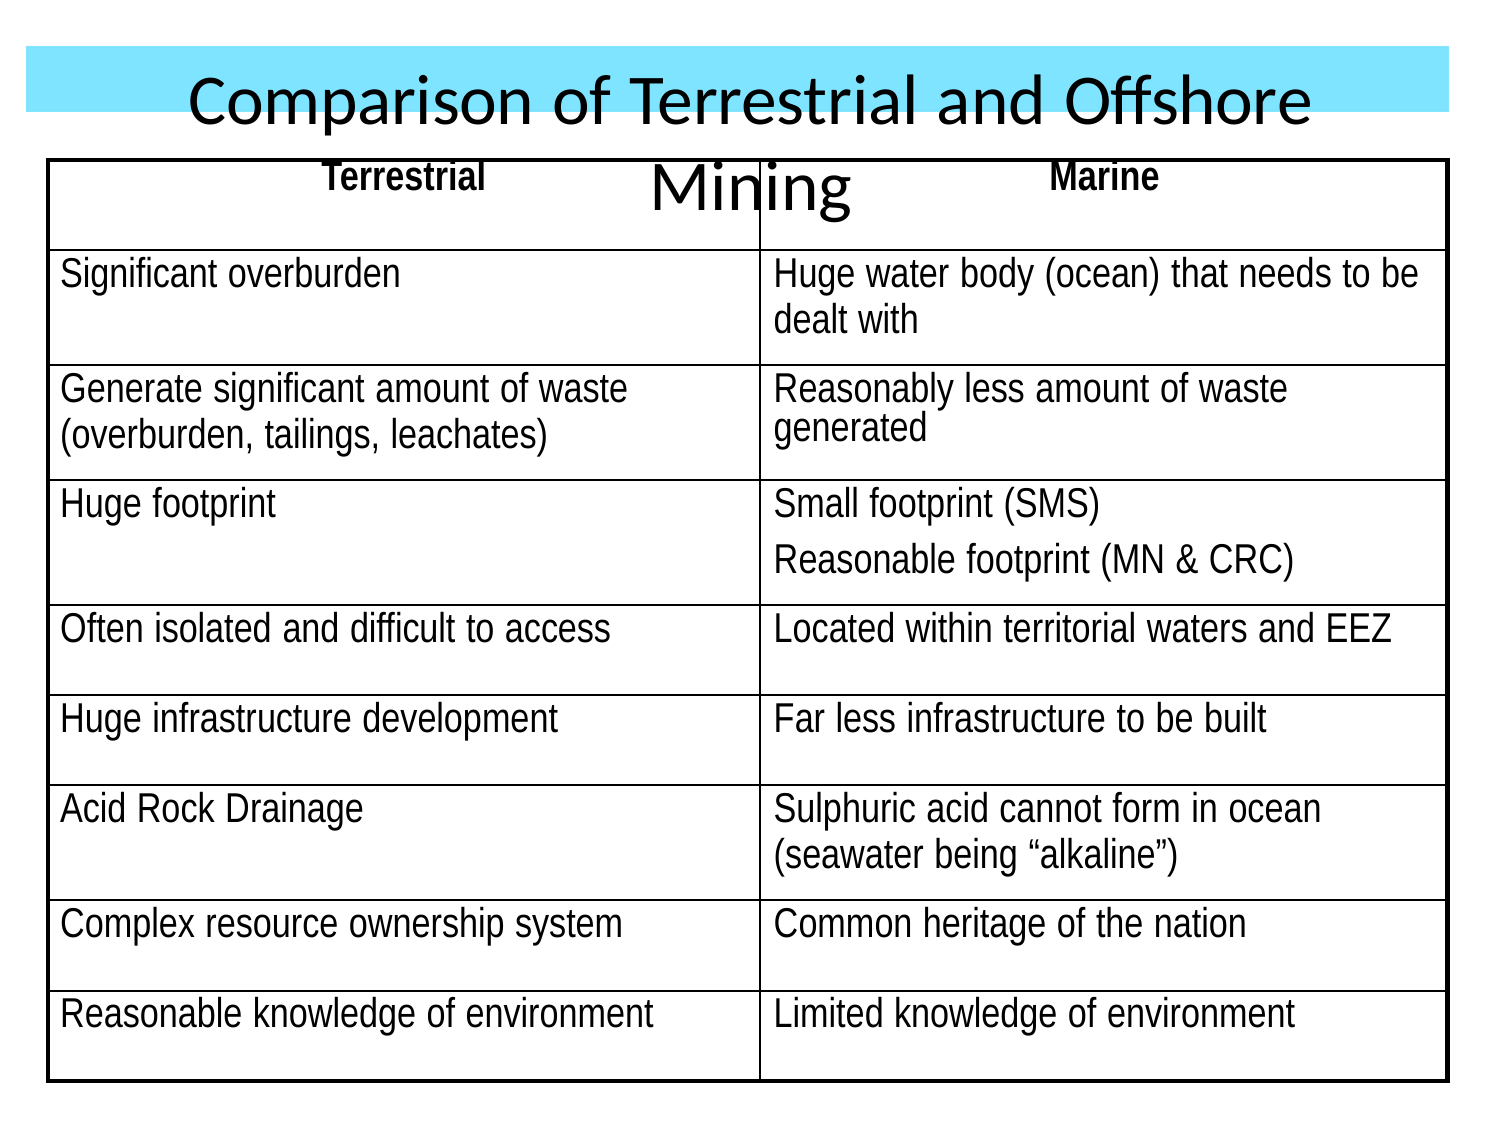

# Comparison of Terrestrial and Offshore Mining
| Terrestrial | Marine |
| --- | --- |
| Significant overburden | Huge water body (ocean) that needs to be dealt with |
| Generate significant amount of waste (overburden, tailings, leachates) | Reasonably less amount of waste generated |
| Huge footprint | Small footprint (SMS) Reasonable footprint (MN & CRC) |
| Often isolated and difficult to access | Located within territorial waters and EEZ |
| Huge infrastructure development | Far less infrastructure to be built |
| Acid Rock Drainage | Sulphuric acid cannot form in ocean (seawater being “alkaline”) |
| Complex resource ownership system | Common heritage of the nation |
| Reasonable knowledge of environment | Limited knowledge of environment |